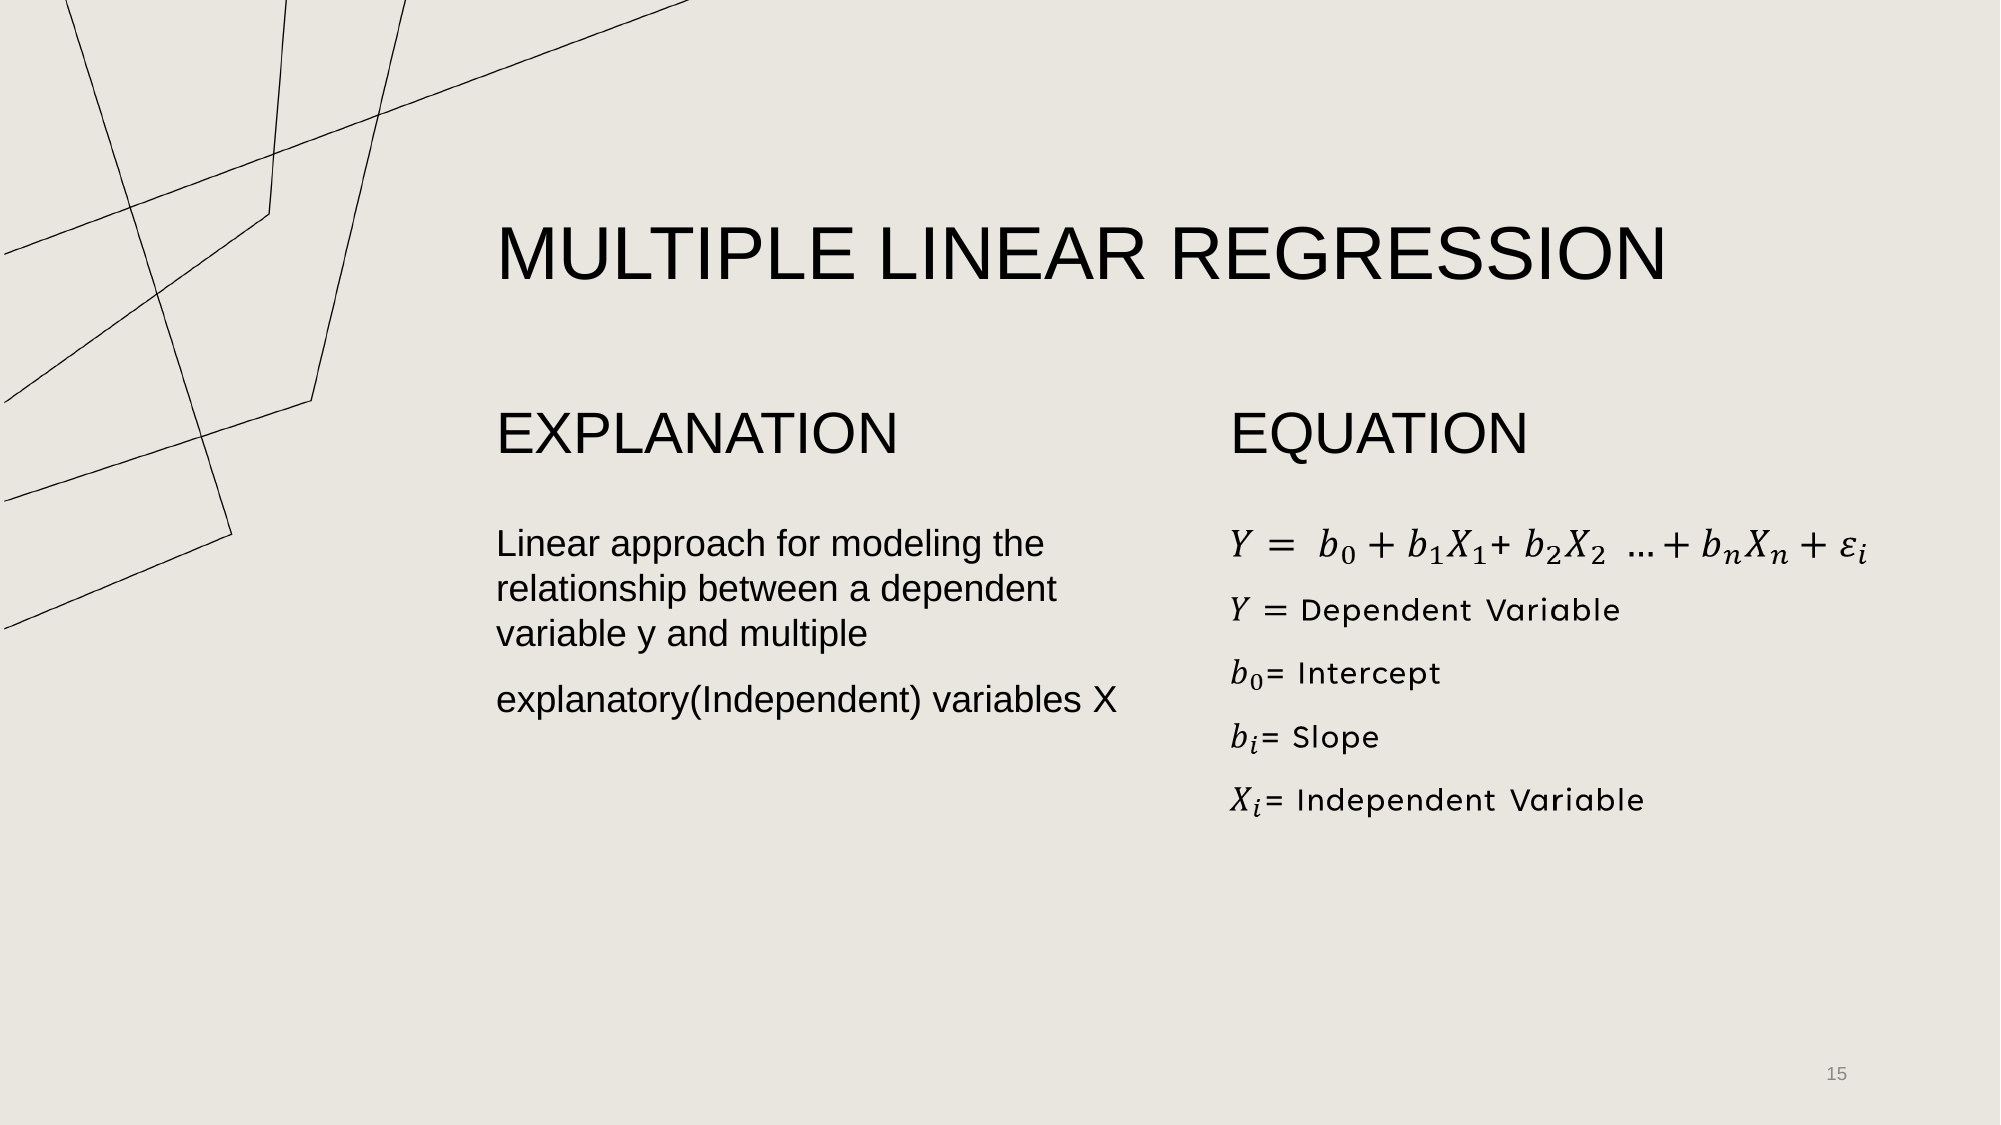

# MULTIPLE LINEAR REGRESSION
EXPLANATION
EQUATION
Linear approach for modeling the relationship between a dependent variable y and multiple
explanatory(Independent) variables X

15